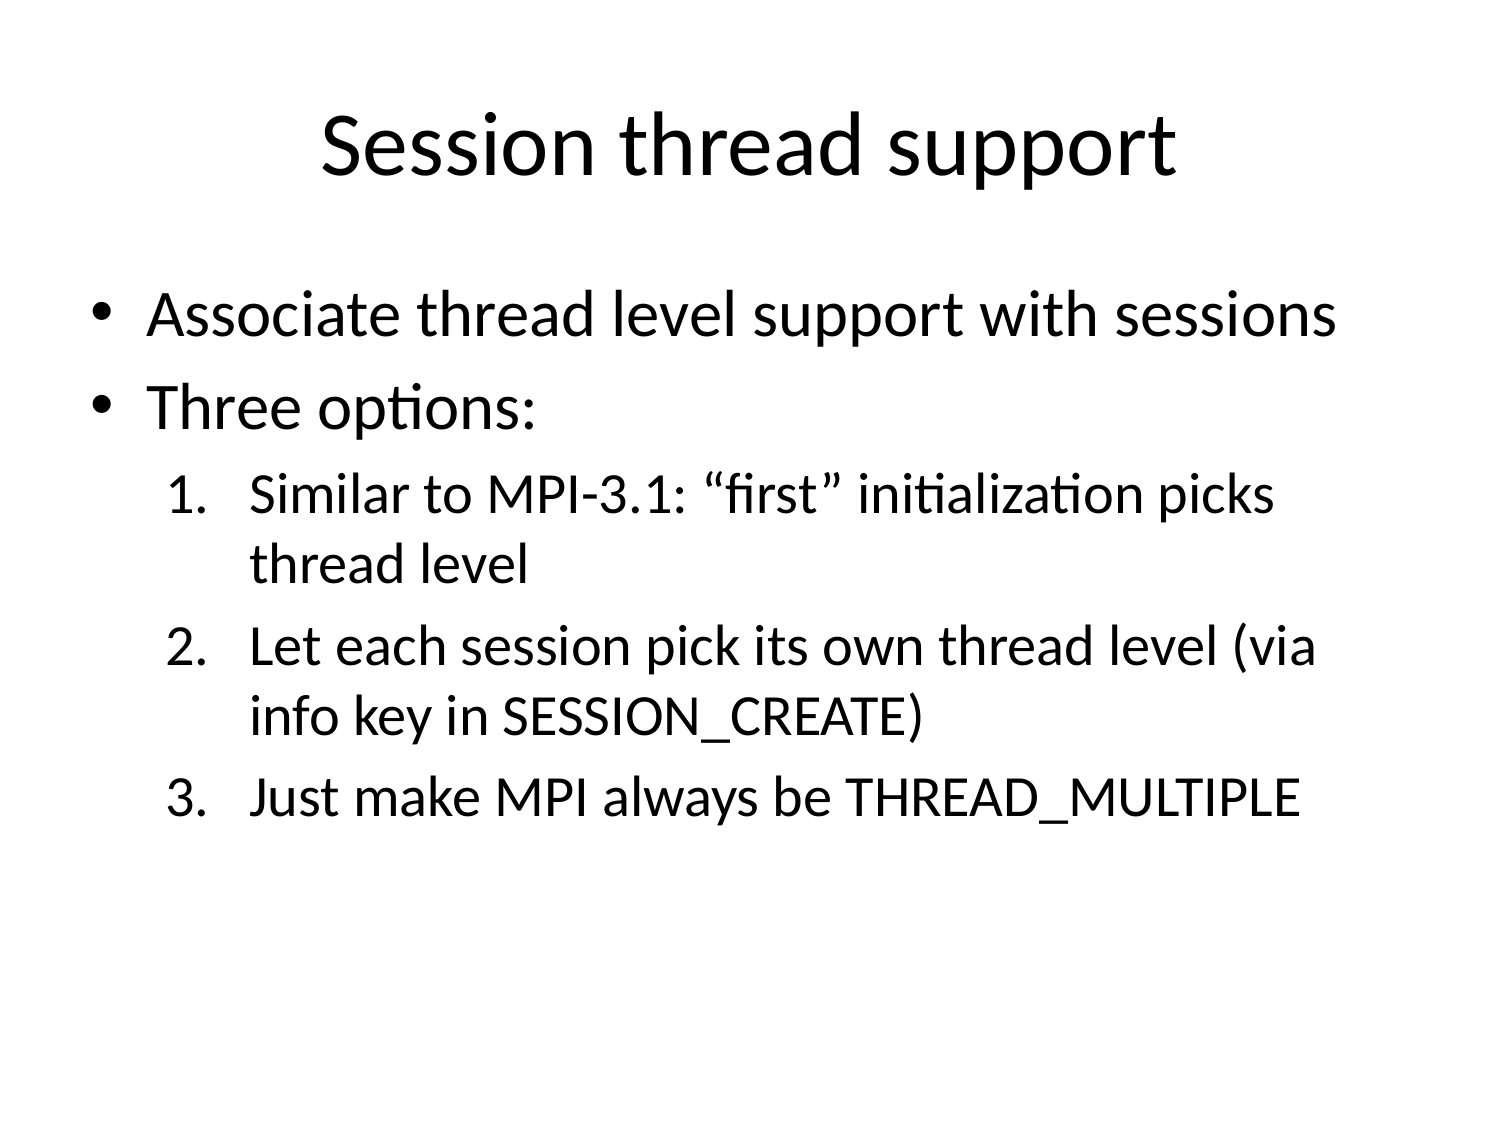

# Session thread support
Associate thread level support with sessions
Three options:
Similar to MPI-3.1: “first” initialization picks thread level
Let each session pick its own thread level (via info key in SESSION_CREATE)
Just make MPI always be THREAD_MULTIPLE